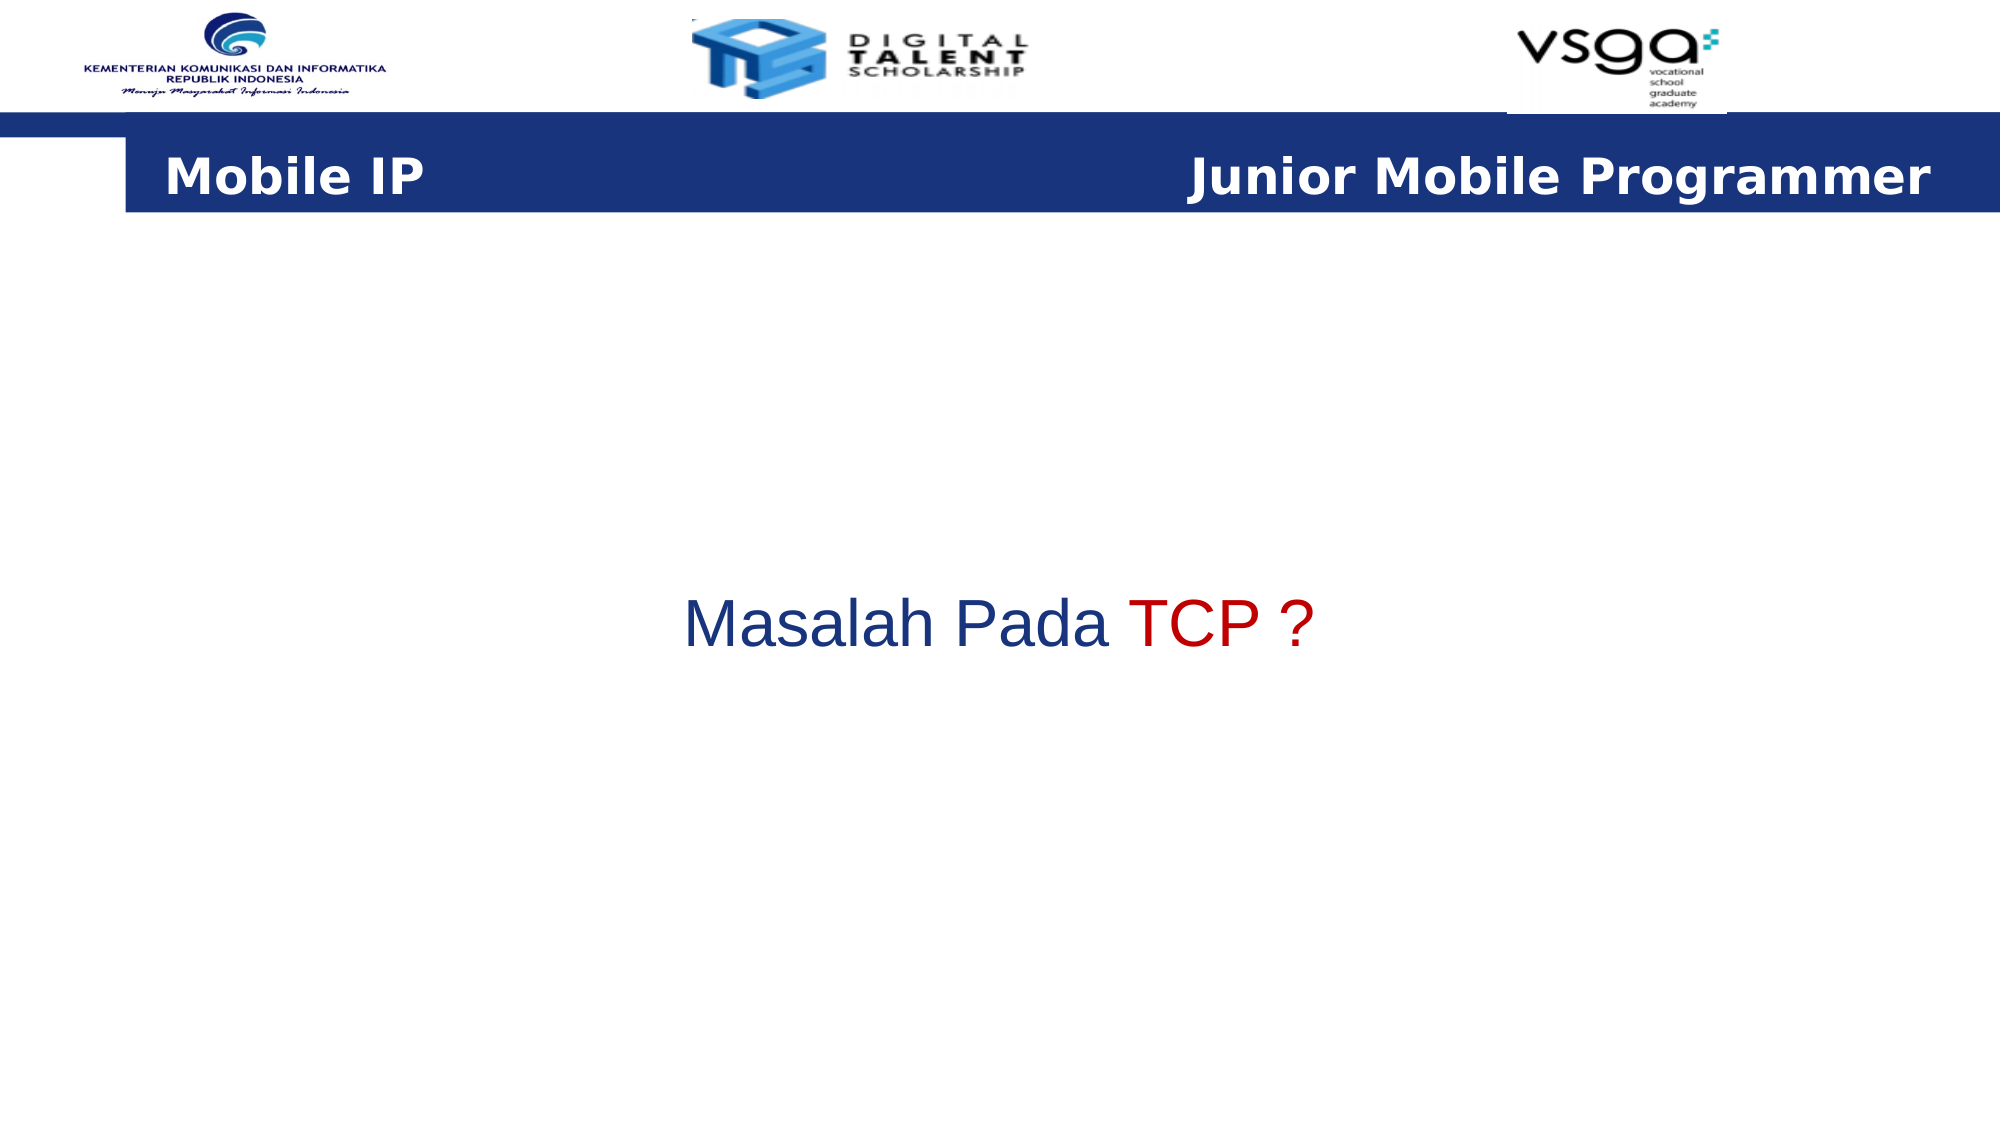

Mobile IP                                	            Junior Mobile Programmer
Masalah Pada TCP ?